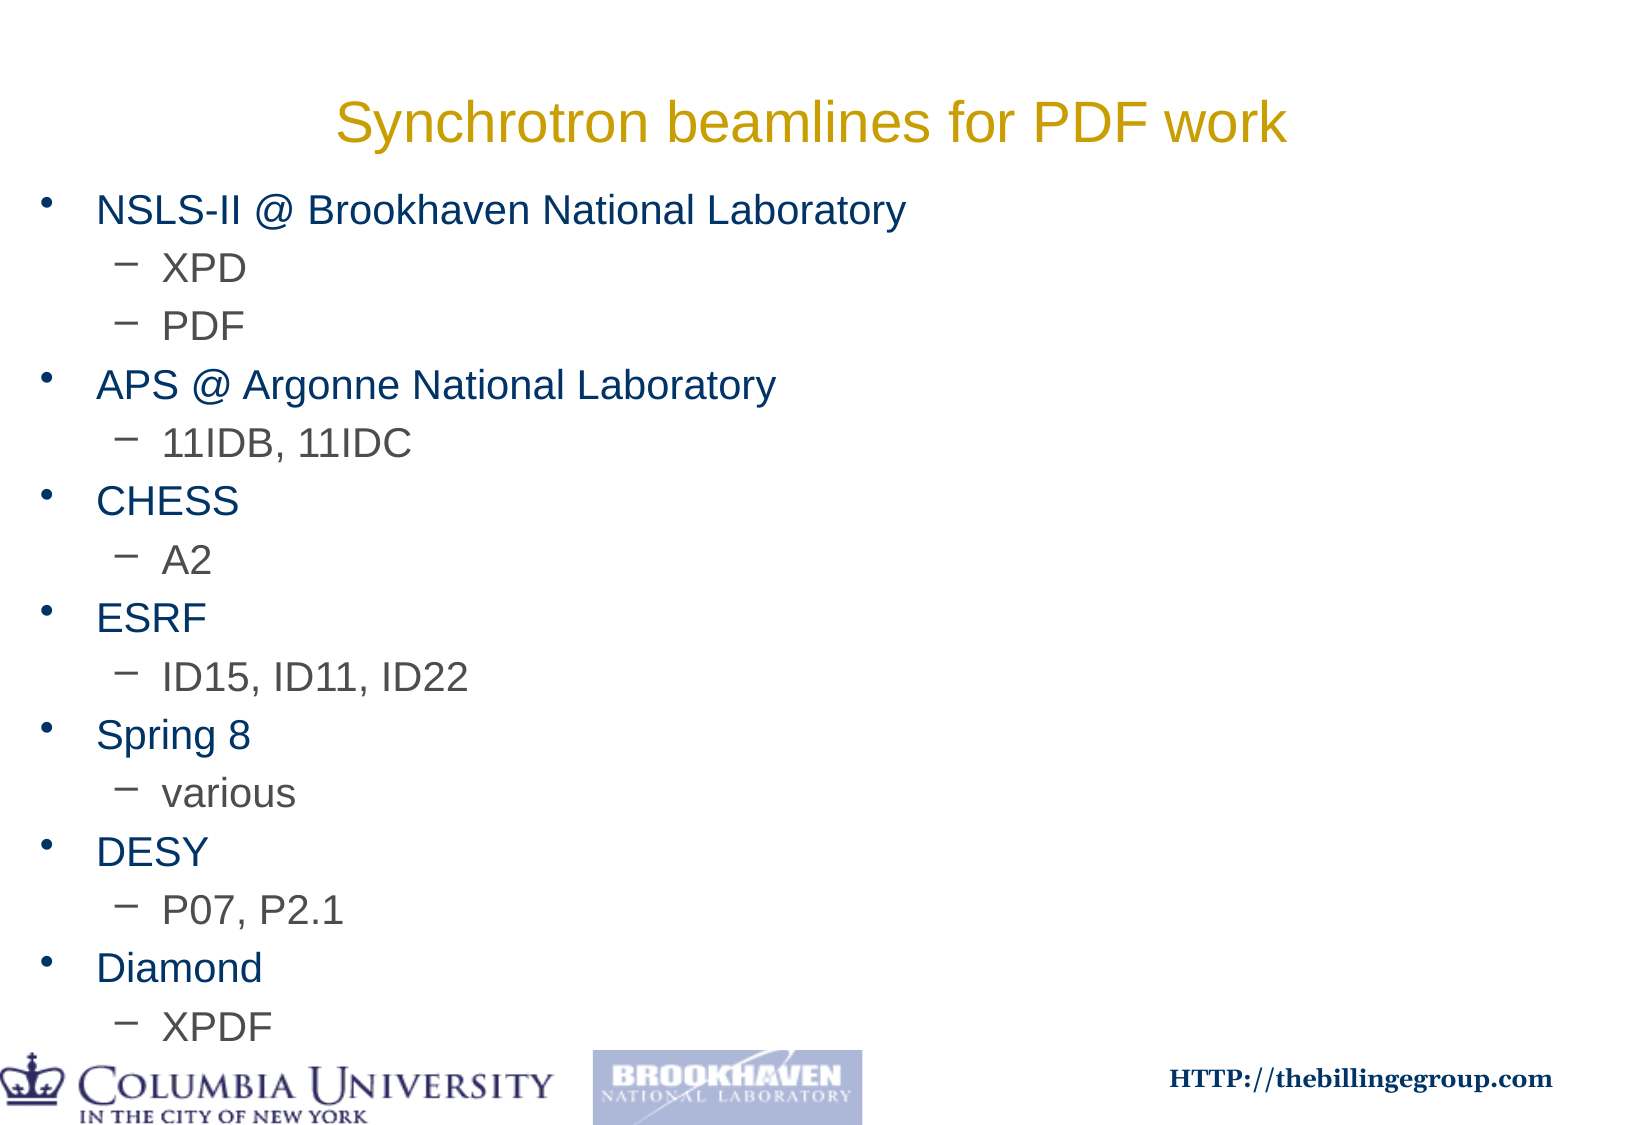

# Synchrotron beamlines for PDF work
NSLS-II @ Brookhaven National Laboratory
XPD
PDF
APS @ Argonne National Laboratory
11IDB, 11IDC
CHESS
A2
ESRF
ID15, ID11, ID22
Spring 8
various
DESY
P07, P2.1
Diamond
XPDF